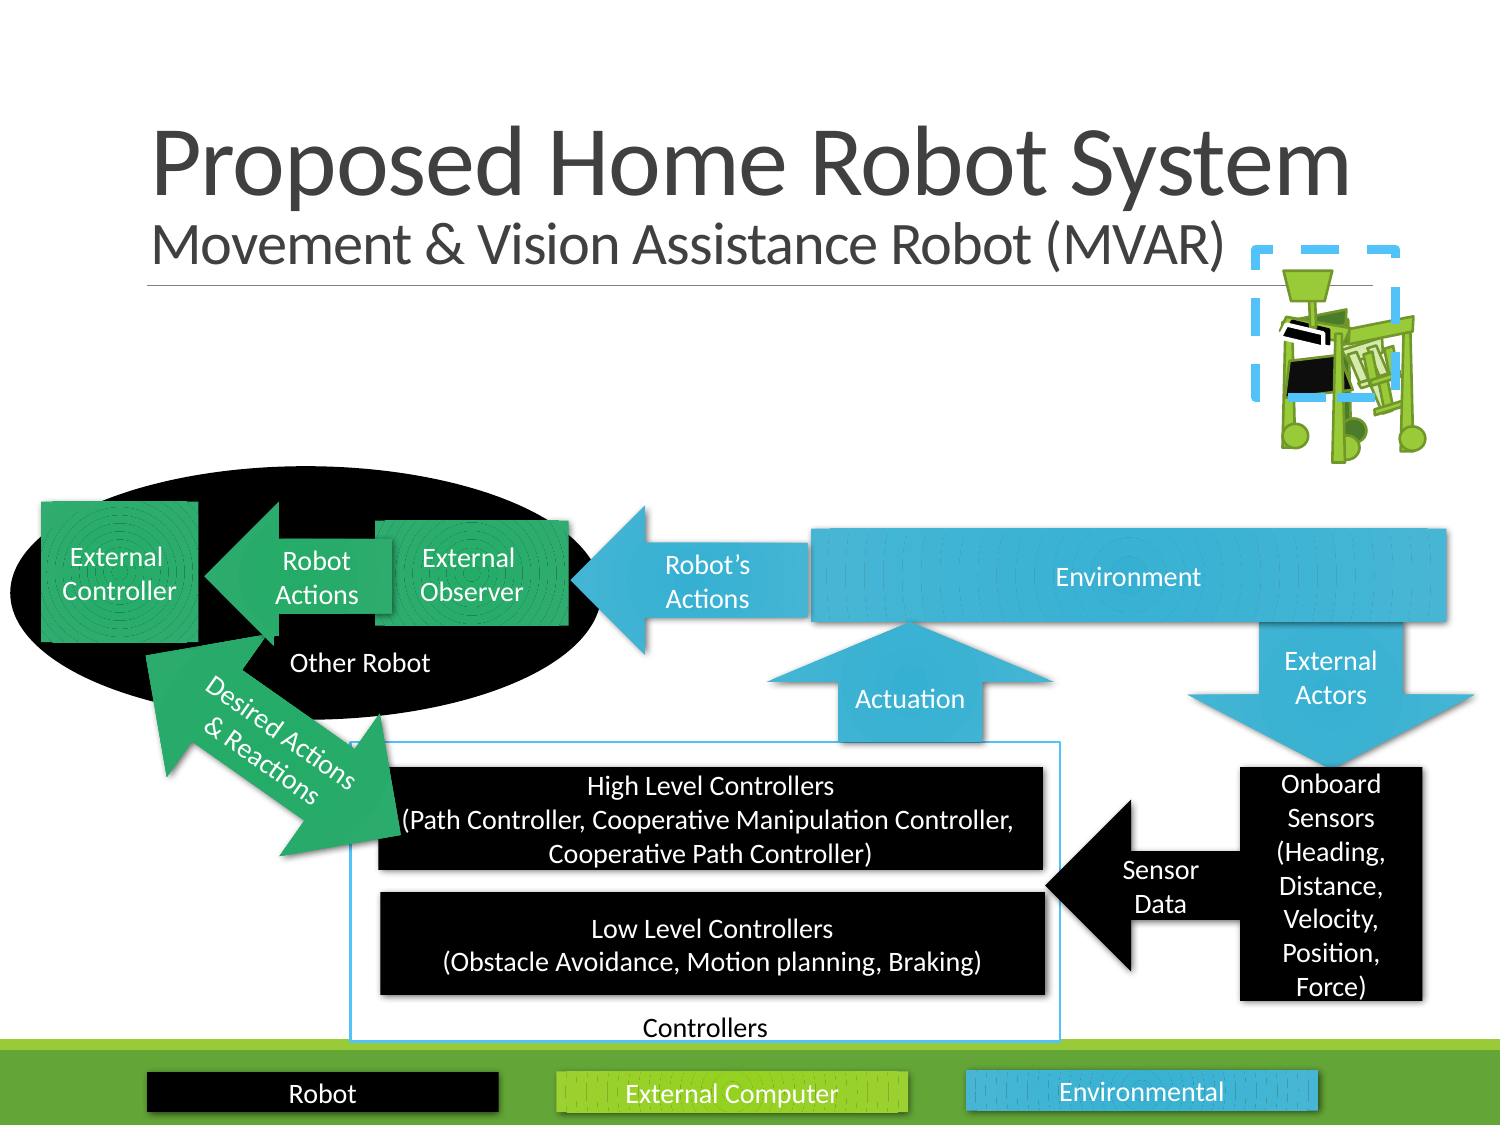

# Proposed Home Robot System Movement & Vision Assistance Robot (MVAR)

External
Controller
Robot
Actions
Robot’s
Actions
External
Observer
Environment
External Actors
Actuation
Other Robot
Desired Actions & Reactions

Controllers
Onboard Sensors
(Heading, Distance,
Velocity, Position, Force)
High Level Controllers
(Path Controller, Cooperative Manipulation Controller,
Cooperative Path Controller)
Sensor Data
Low Level Controllers
(Obstacle Avoidance, Motion planning, Braking)
Environmental
External Computer
Robot